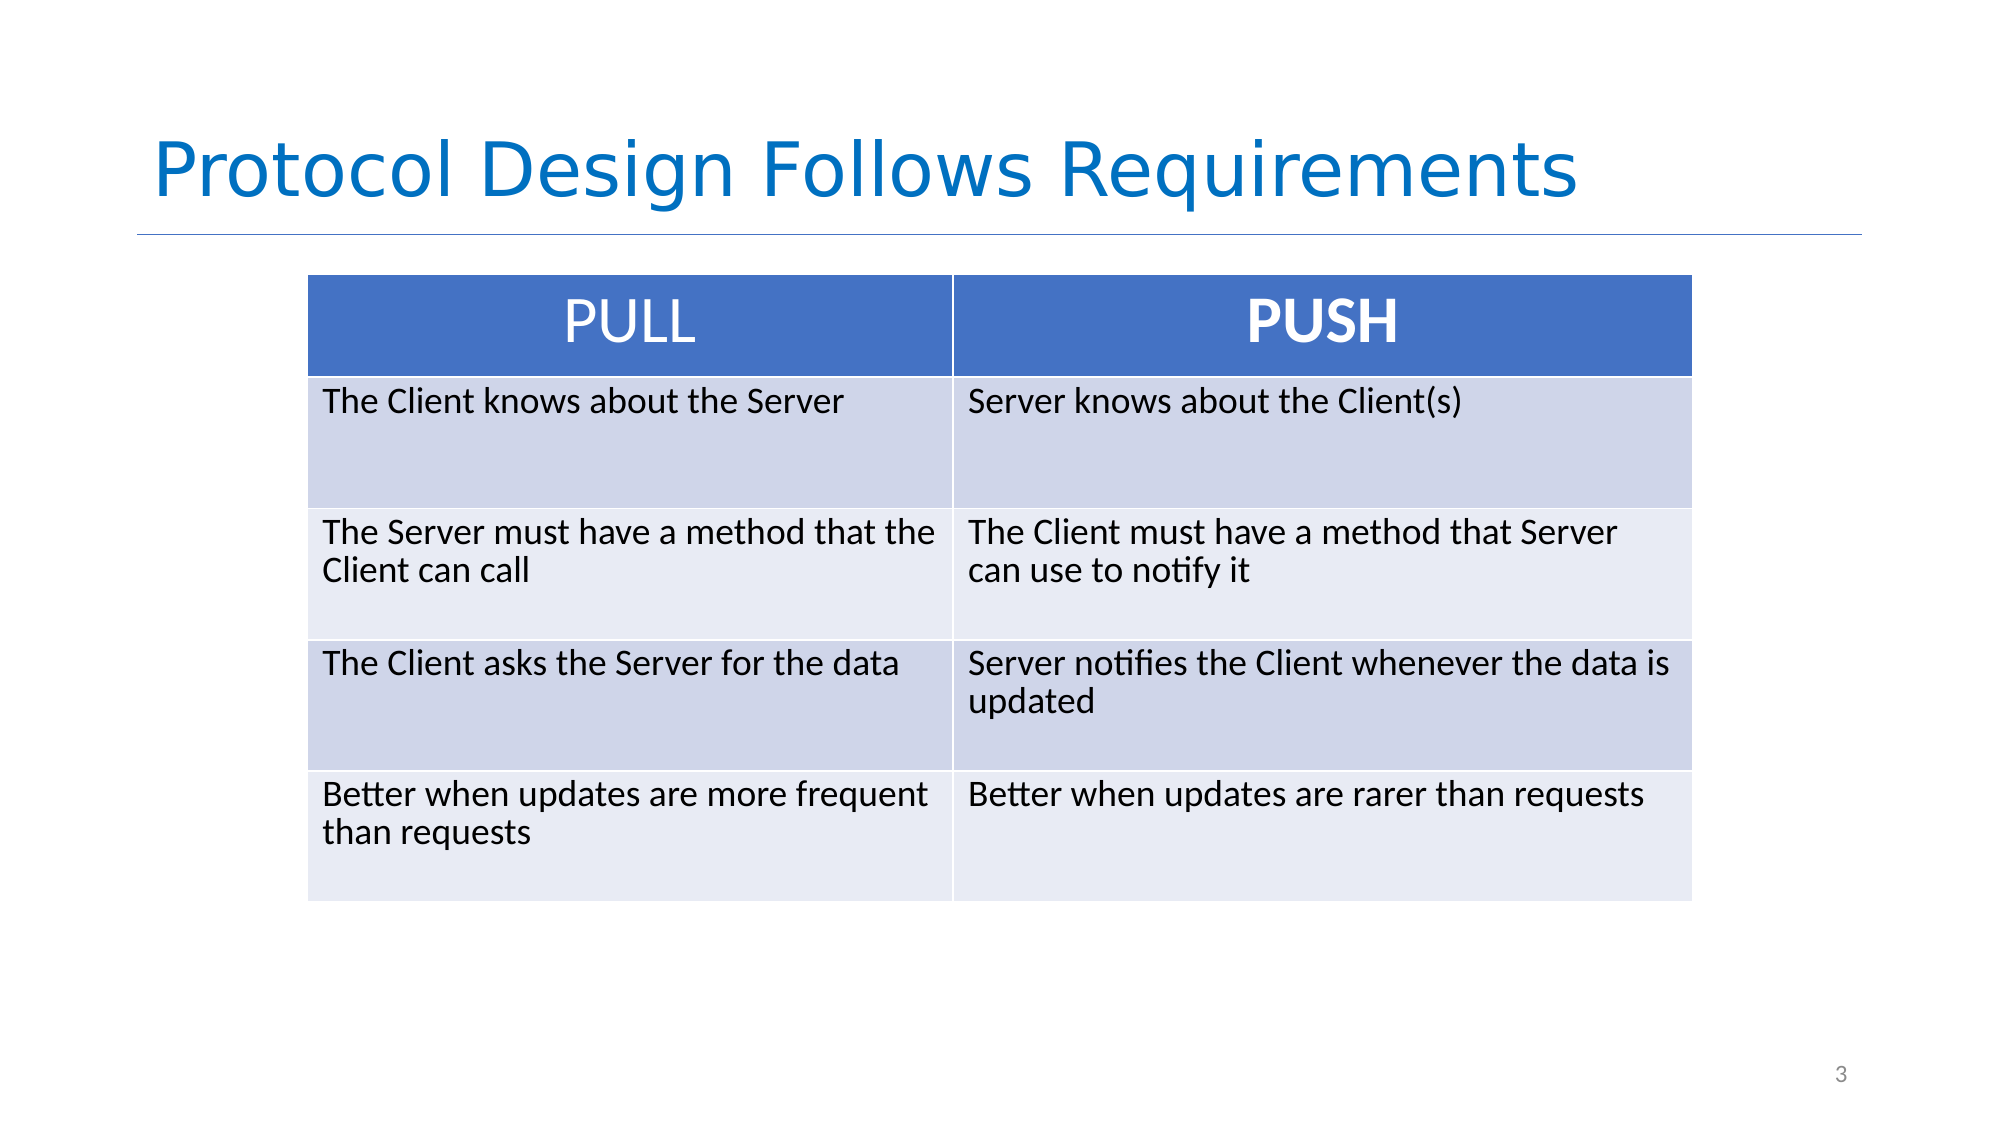

# Protocol Design Follows Requirements
| PULL | PUSH |
| --- | --- |
| The Client knows about the Server | Server knows about the Client(s) |
| The Server must have a method that the Client can call | The Client must have a method that Server can use to notify it |
| The Client asks the Server for the data | Server notifies the Client whenever the data is updated |
| Better when updates are more frequent than requests | Better when updates are rarer than requests |
3